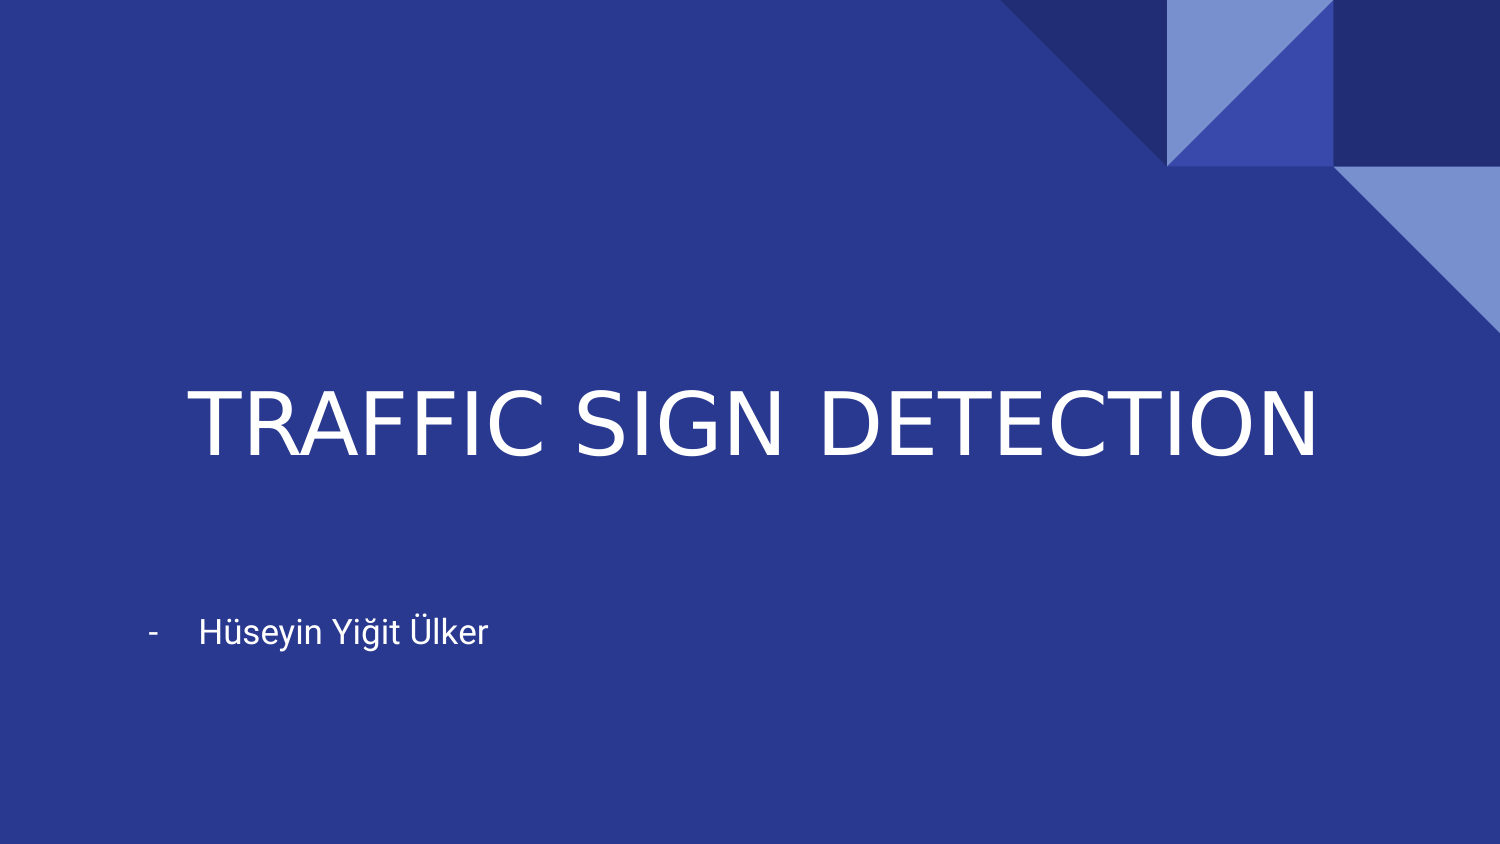

# TRAFFIC SIGN DETECTION
Hüseyin Yiğit Ülker